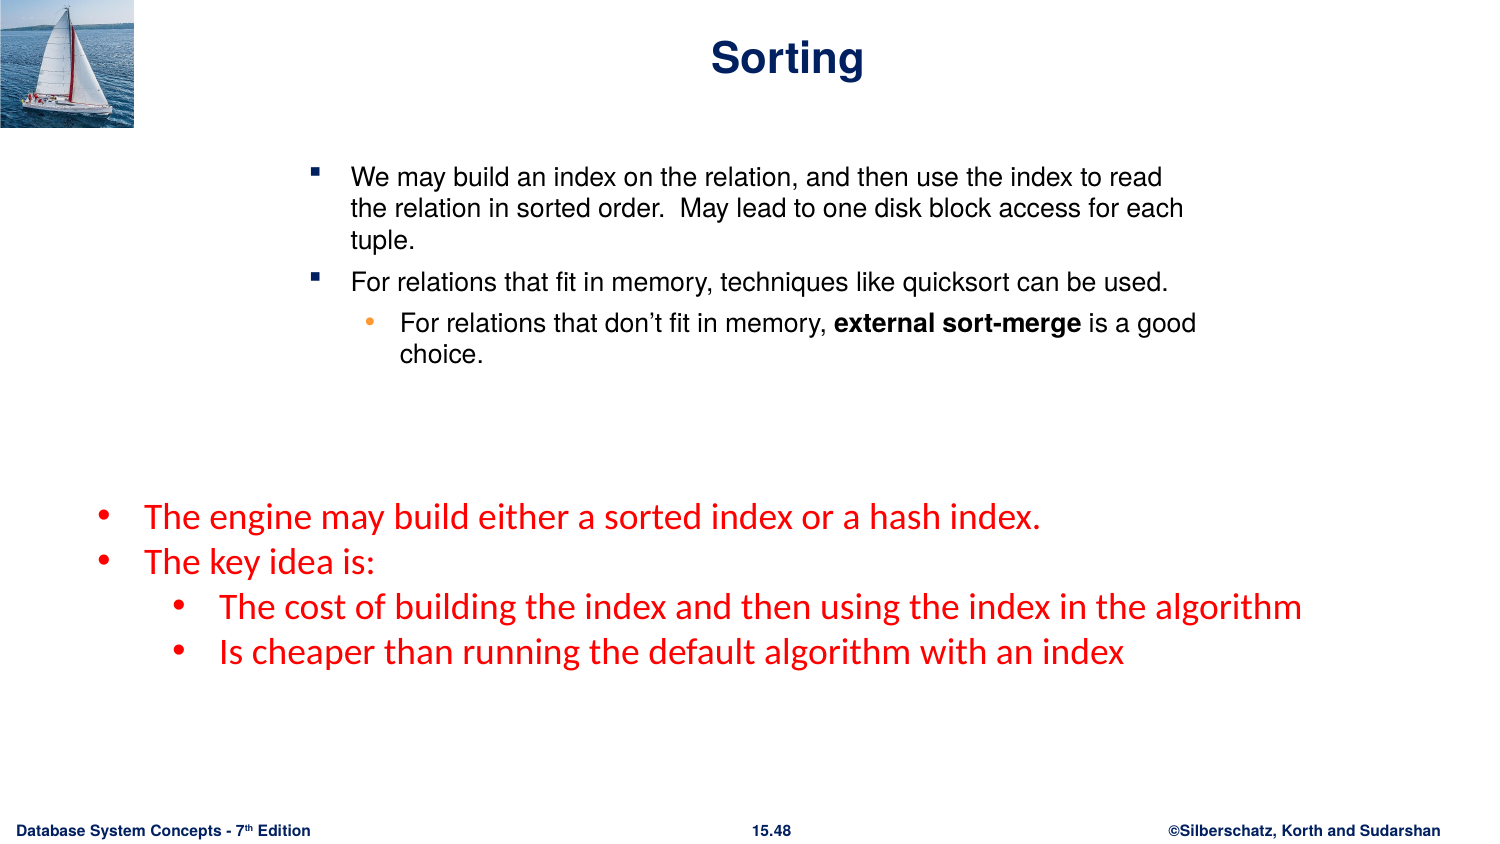

# Sorting
We may build an index on the relation, and then use the index to read the relation in sorted order.  May lead to one disk block access for each tuple.
For relations that fit in memory, techniques like quicksort can be used.
For relations that don’t fit in memory, external sort-merge is a good choice.
The engine may build either a sorted index or a hash index.
The key idea is:
The cost of building the index and then using the index in the algorithm
Is cheaper than running the default algorithm with an index